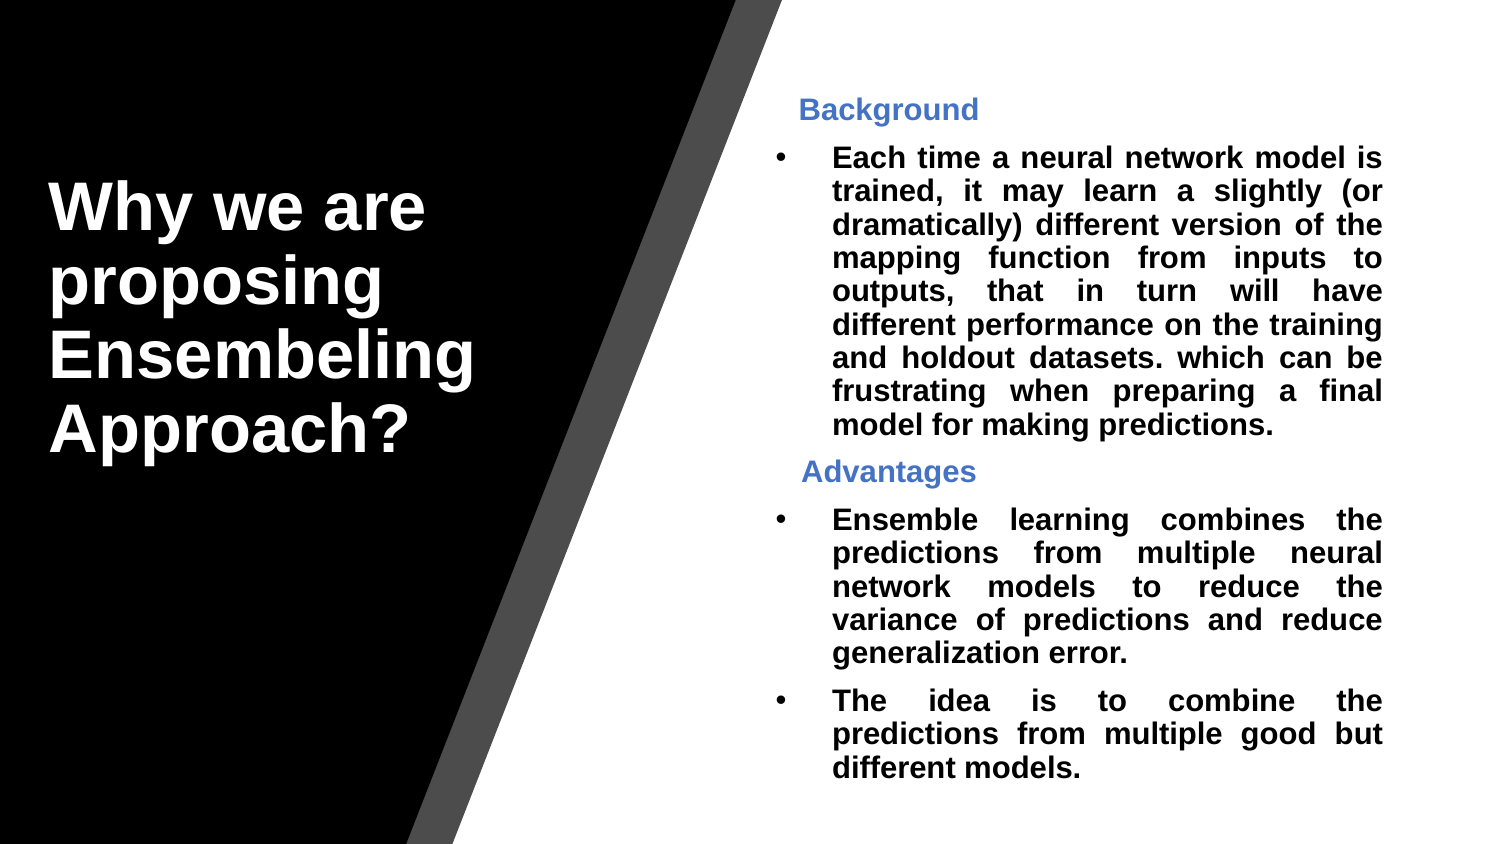

Background
Each time a neural network model is trained, it may learn a slightly (or dramatically) different version of the mapping function from inputs to outputs, that in turn will have different performance on the training and holdout datasets. which can be frustrating when preparing a final model for making predictions.
   Advantages
Ensemble learning combines the predictions from multiple neural network models to reduce the variance of predictions and reduce generalization error.
The idea is to combine the predictions from multiple good but different models.
# Why we are proposing Ensembeling Approach?